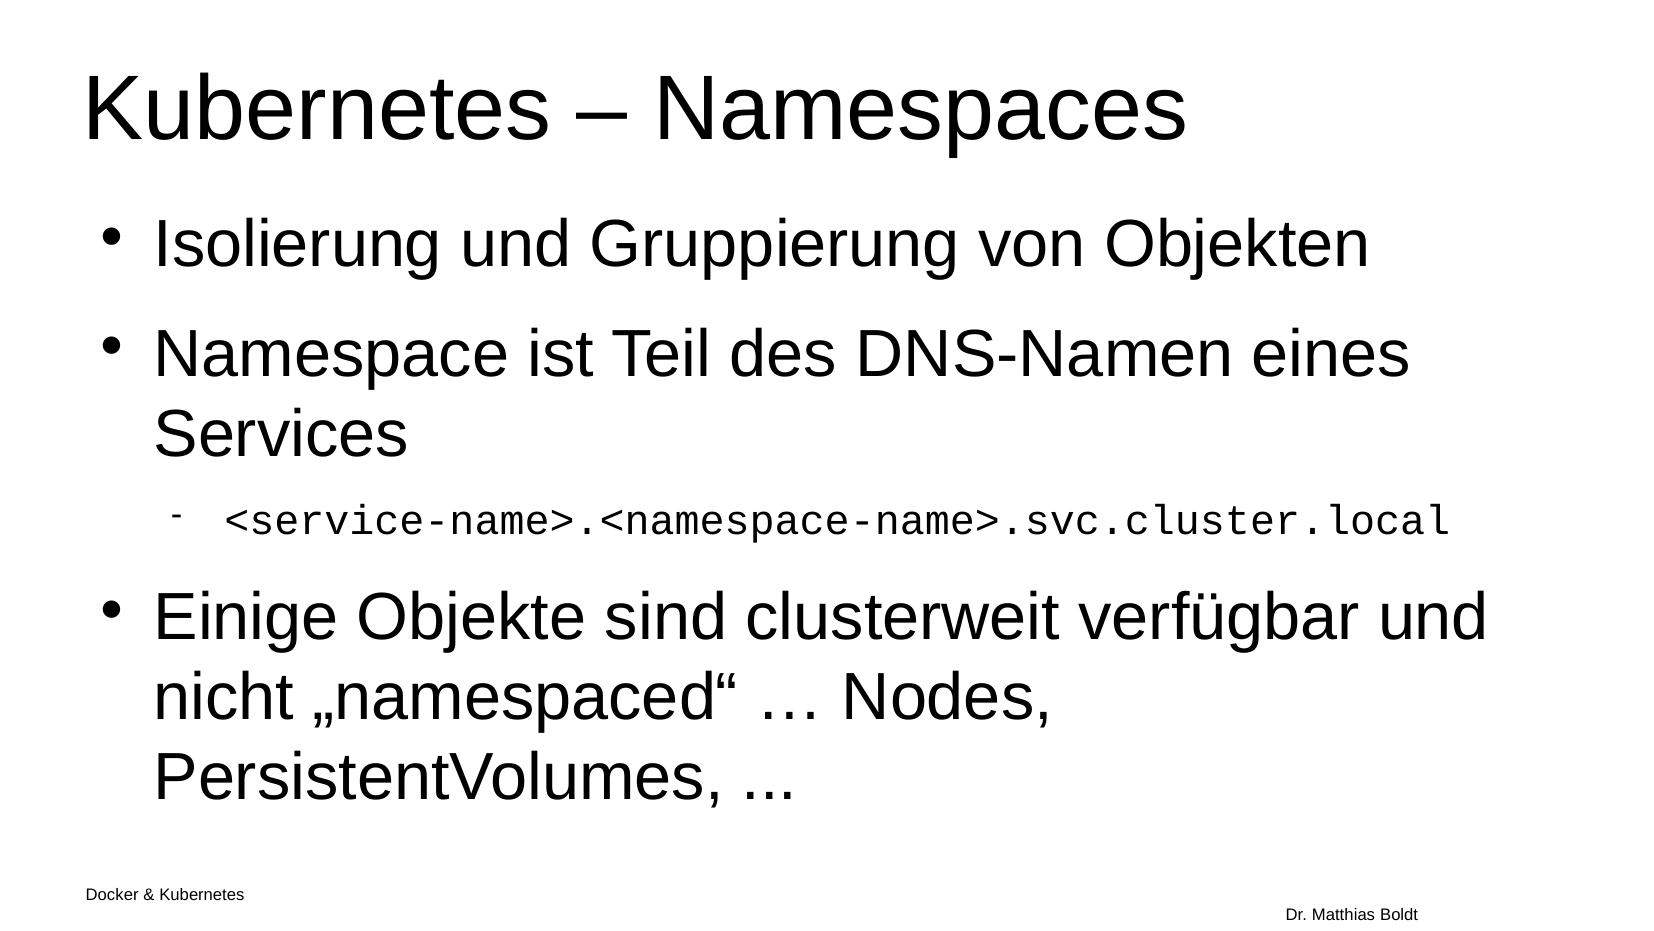

Kubernetes – Namespaces
Isolierung und Gruppierung von Objekten
Namespace ist Teil des DNS-Namen eines Services
<service-name>.<namespace-name>.svc.cluster.local
Einige Objekte sind clusterweit verfügbar und nicht „namespaced“ … Nodes, PersistentVolumes, ...

Docker & Kubernetes																Dr. Matthias Boldt